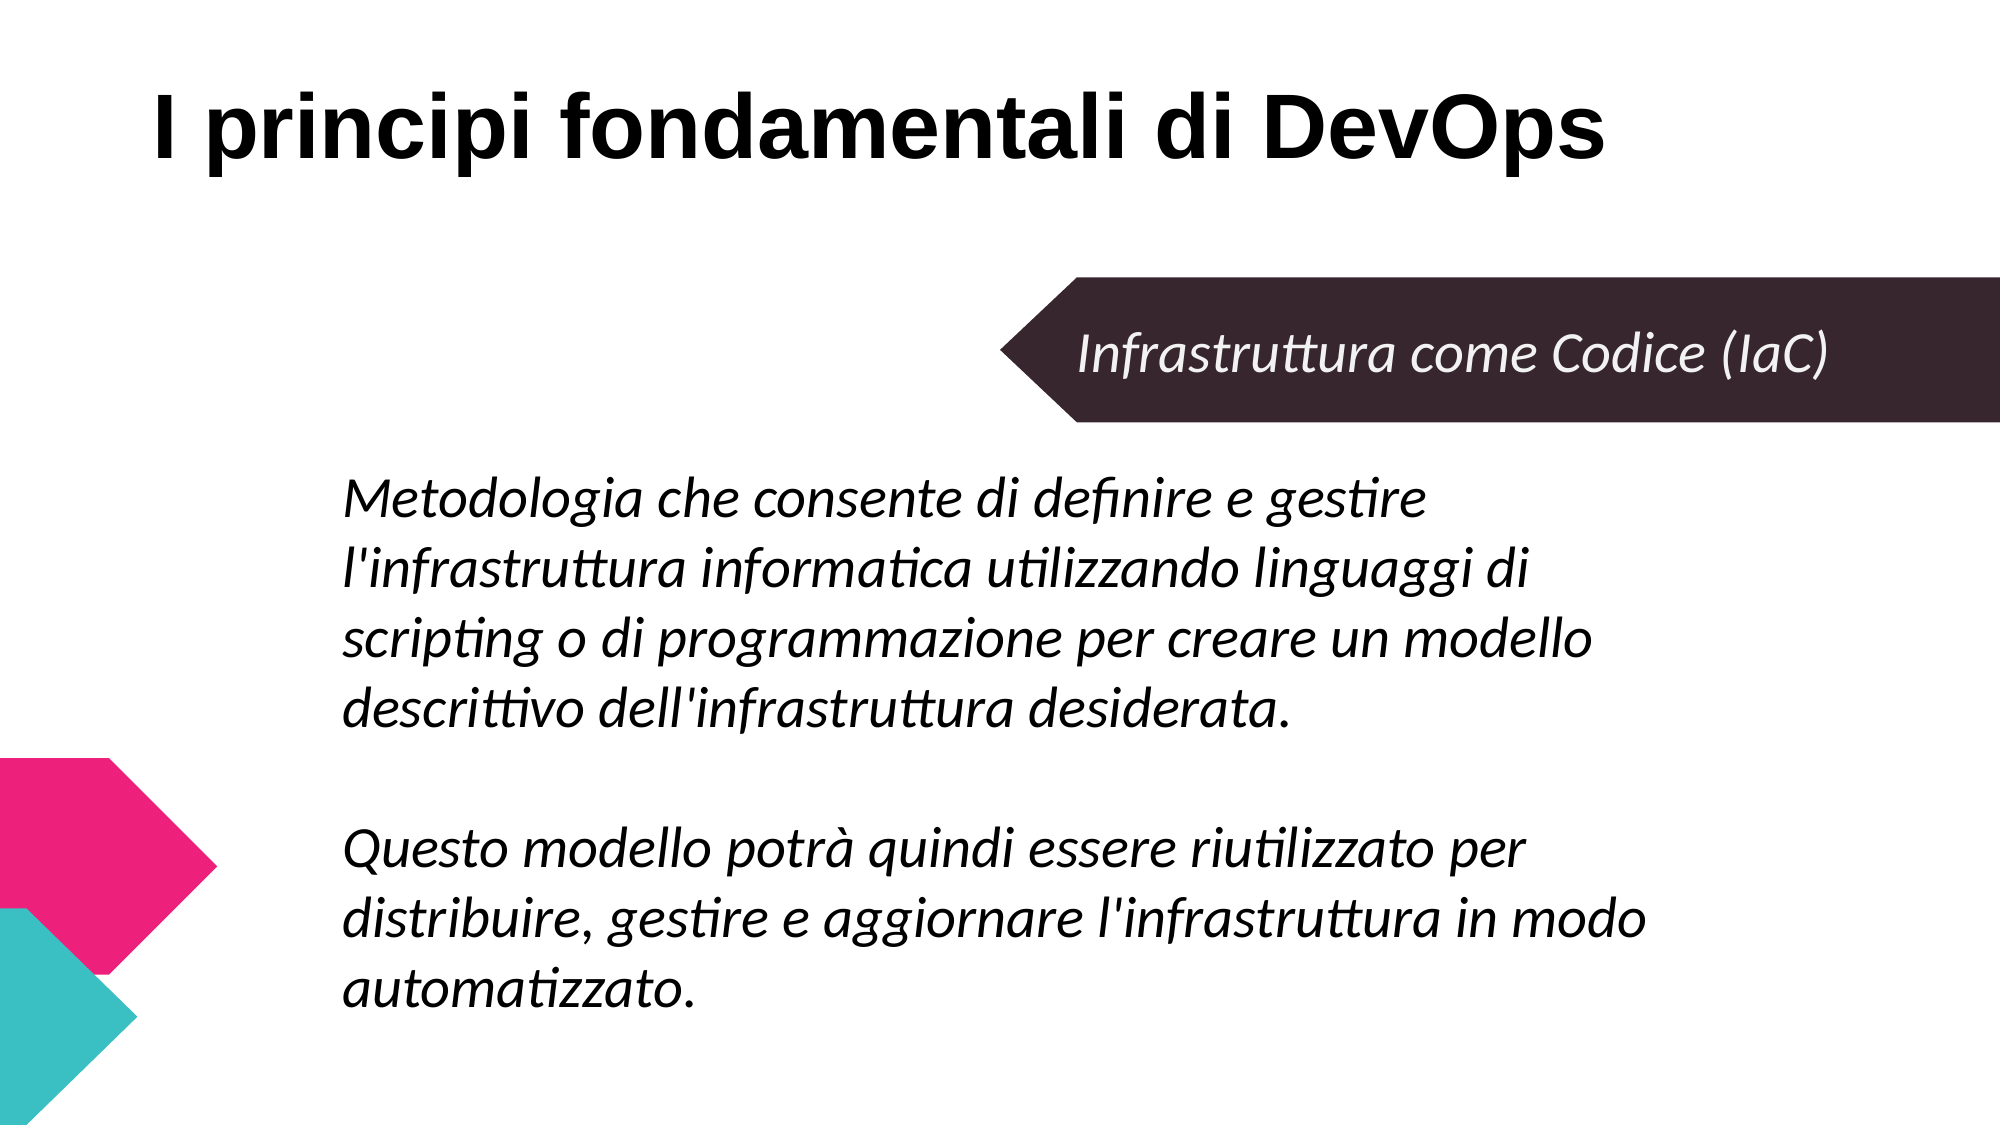

I principi fondamentali di DevOps

Infrastruttura come Codice (IaC)
Metodologia che consente di definire e gestire l'infrastruttura informatica utilizzando linguaggi di scripting o di programmazione per creare un modello descrittivo dell'infrastruttura desiderata.
Questo modello potrà quindi essere riutilizzato per distribuire, gestire e aggiornare l'infrastruttura in modo automatizzato.